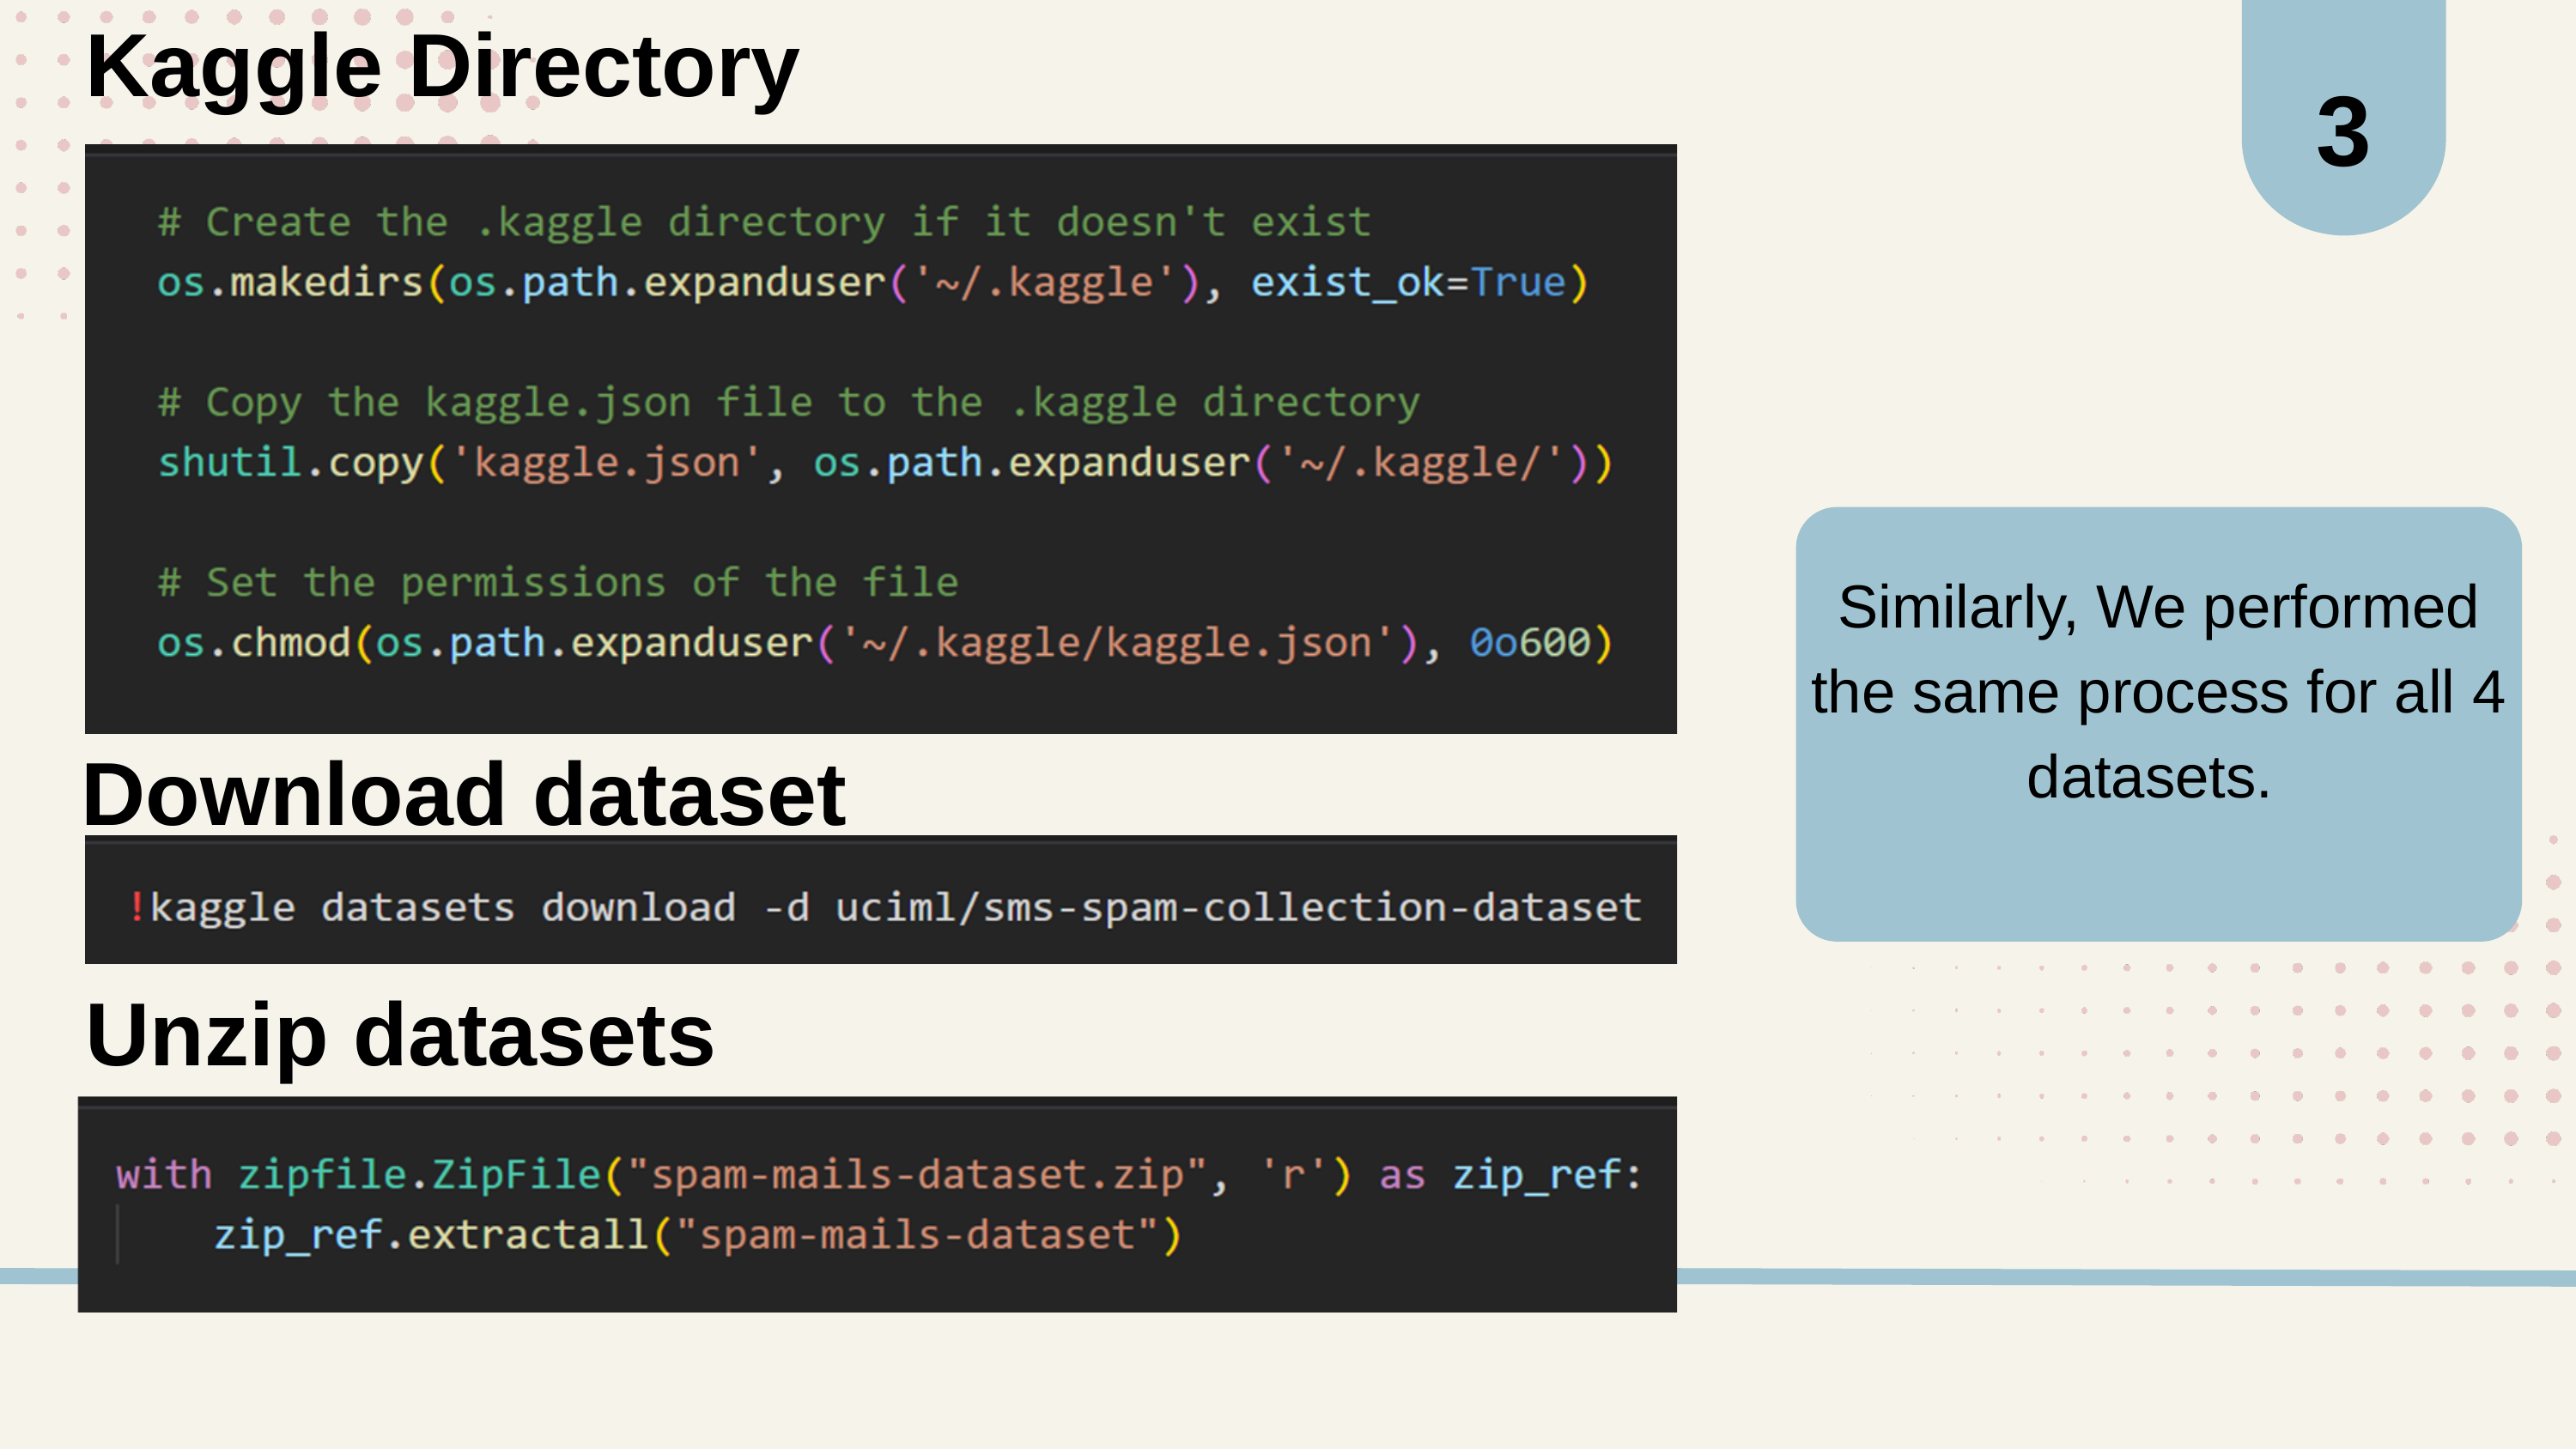

3

Kaggle Directory

Similarly, We performed the same process for all 4 datasets.

Download dataset

Unzip datasets

Larana University | 2024